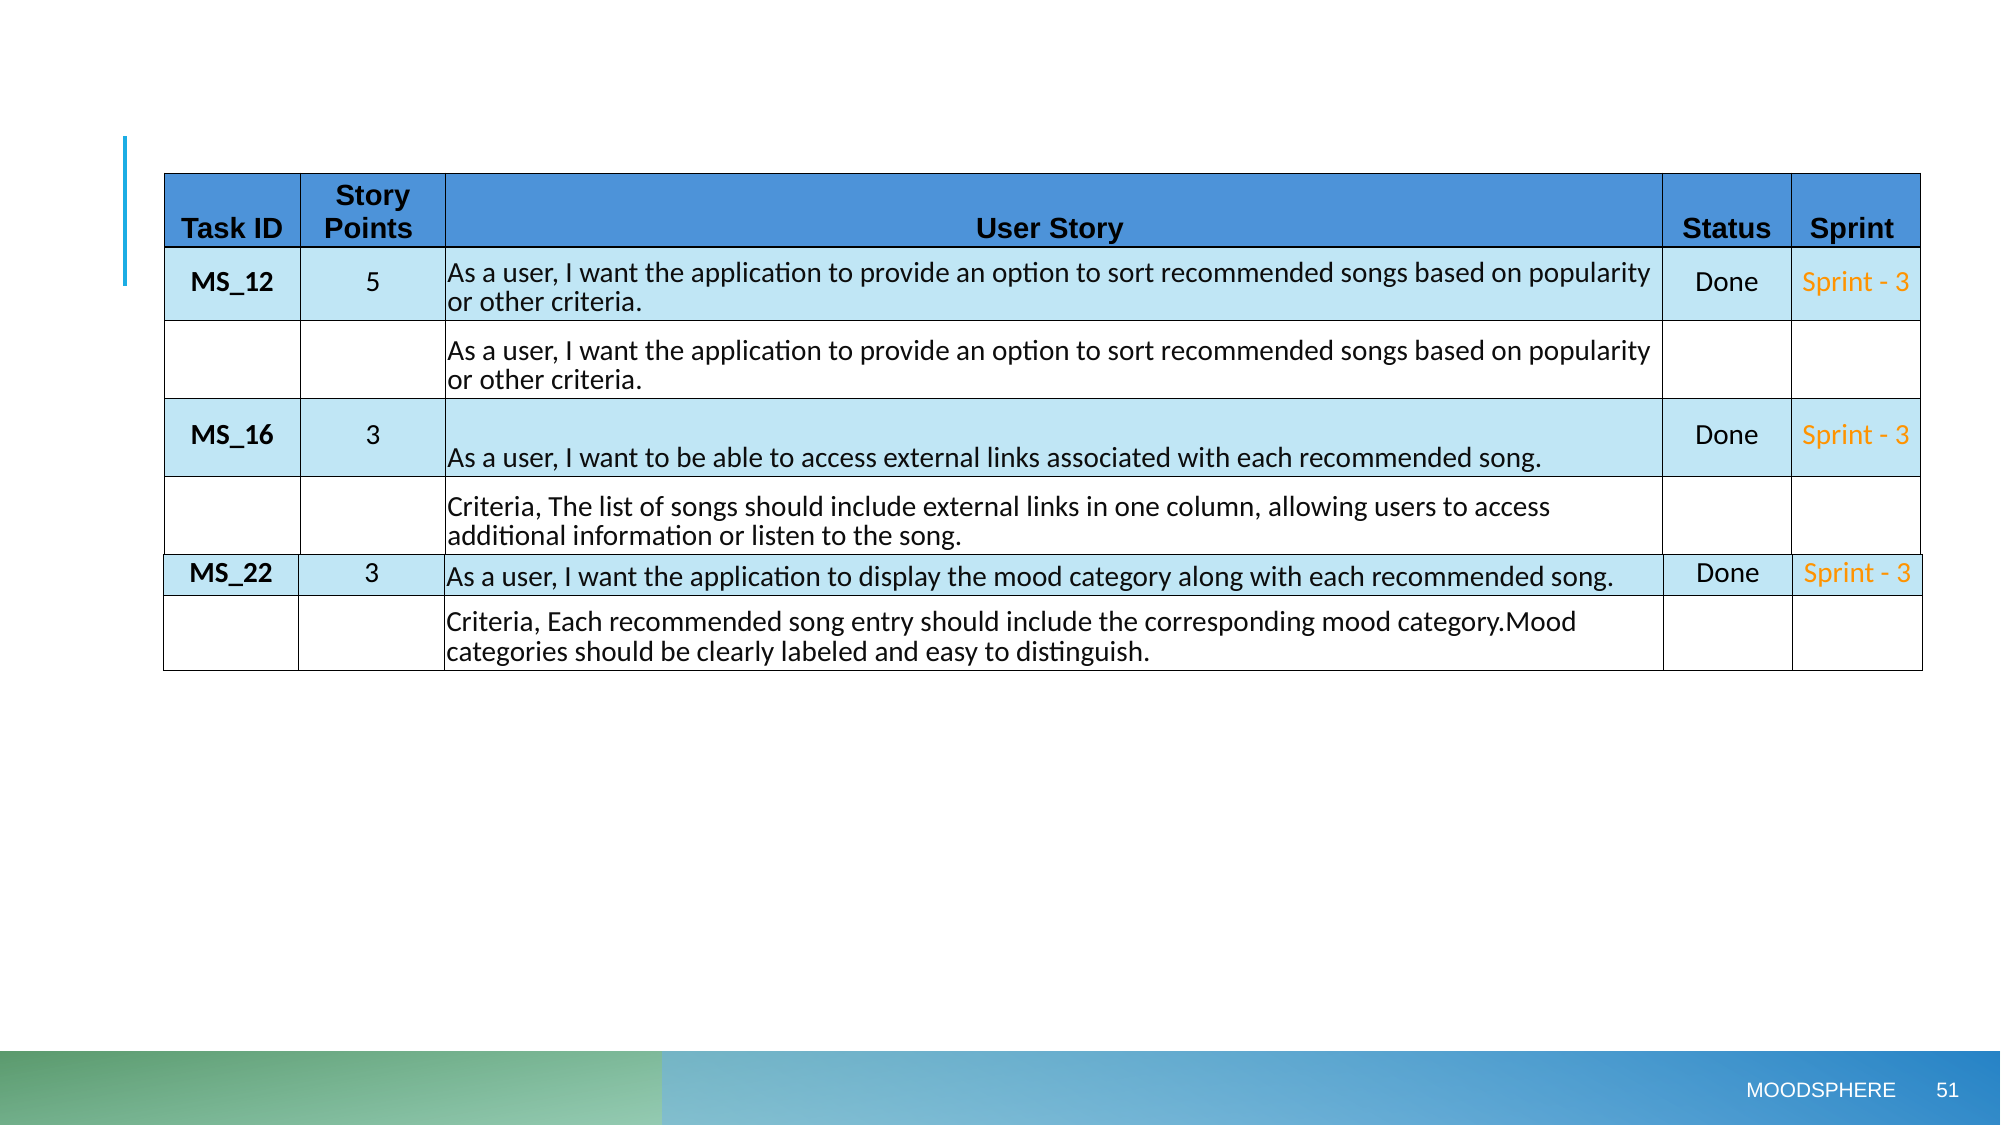

| Task ID | Story Points | User Story | Status | Sprint |
| --- | --- | --- | --- | --- |
| MS\_12 | 5 | As a user, I want the application to provide an option to sort recommended songs based on popularity or other criteria. | Done | Sprint - 3 |
| --- | --- | --- | --- | --- |
|  |  | As a user, I want the application to provide an option to sort recommended songs based on popularity or other criteria. |  |  |
| MS\_16 | 3 | As a user, I want to be able to access external links associated with each recommended song. | Done | Sprint - 3 |
|  |  | Criteria, The list of songs should include external links in one column, allowing users to access additional information or listen to the song. |  |  |
| MS\_22 | 3 | As a user, I want the application to display the mood category along with each recommended song. | Done | Sprint - 3 |
| --- | --- | --- | --- | --- |
|  |  | Criteria, Each recommended song entry should include the corresponding mood category.Mood categories should be clearly labeled and easy to distinguish. |  |  |
MoodSphere       51